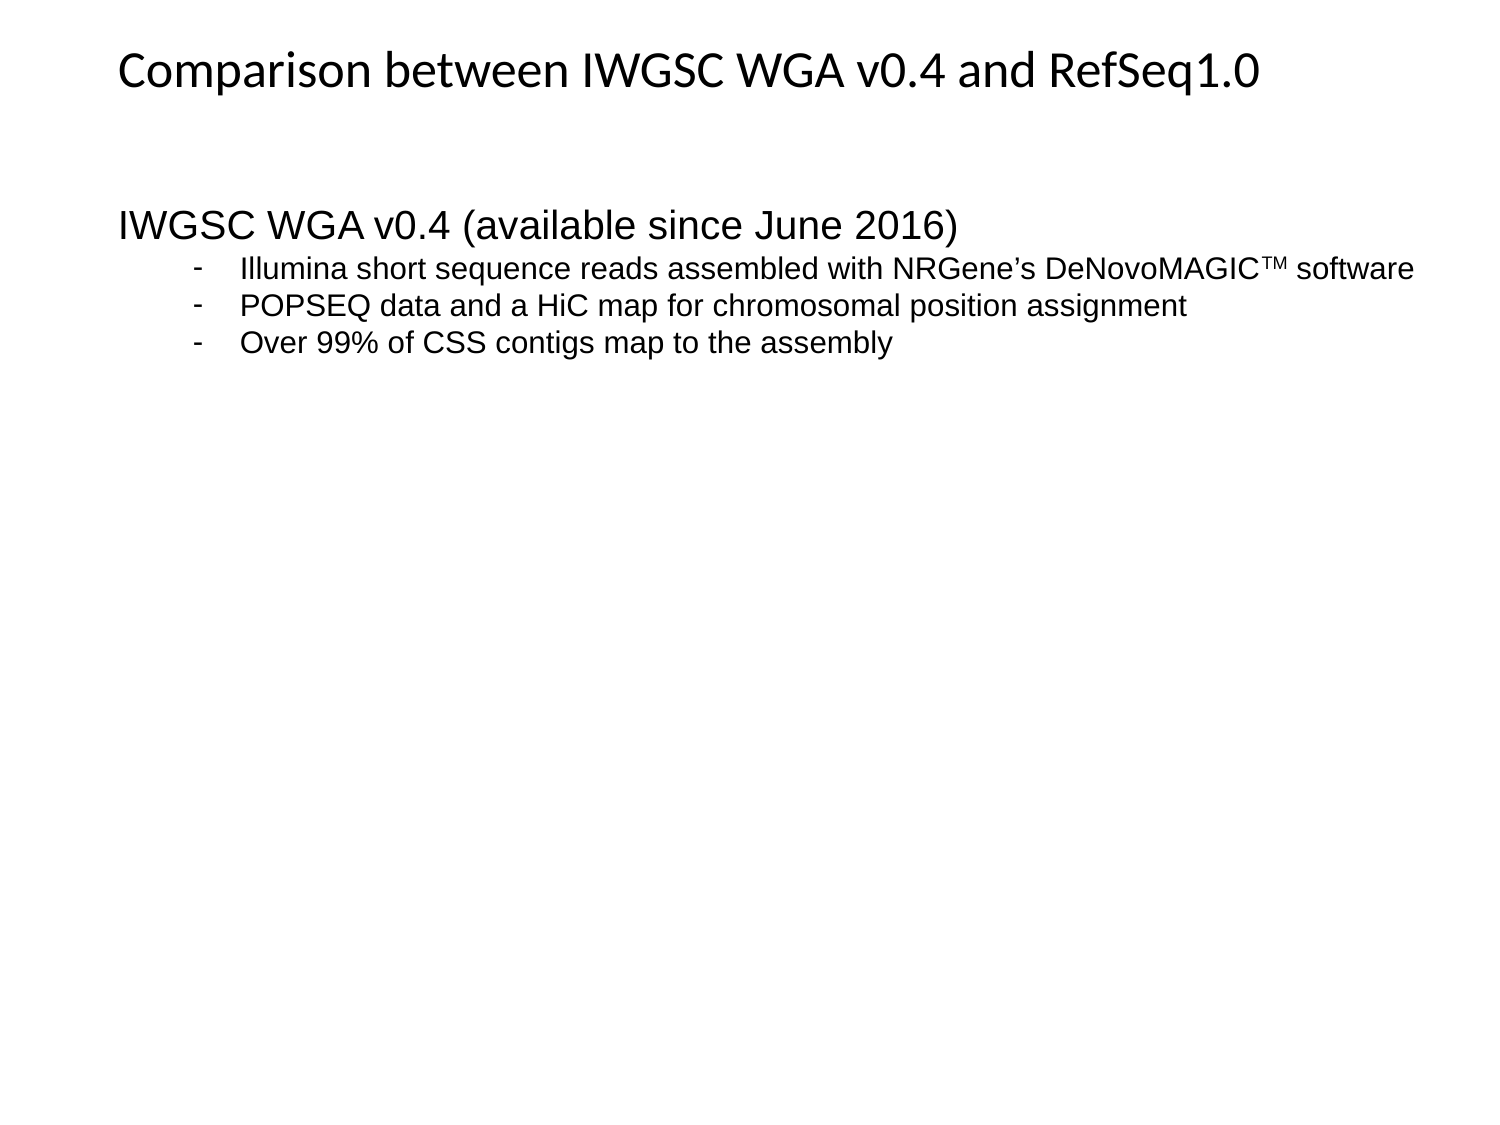

# Comparison between IWGSC WGA v0.4 and RefSeq1.0
IWGSC WGA v0.4 (available since June 2016)
Illumina short sequence reads assembled with NRGene’s DeNovoMAGICTM software
POPSEQ data and a HiC map for chromosomal position assignment
Over 99% of CSS contigs map to the assembly